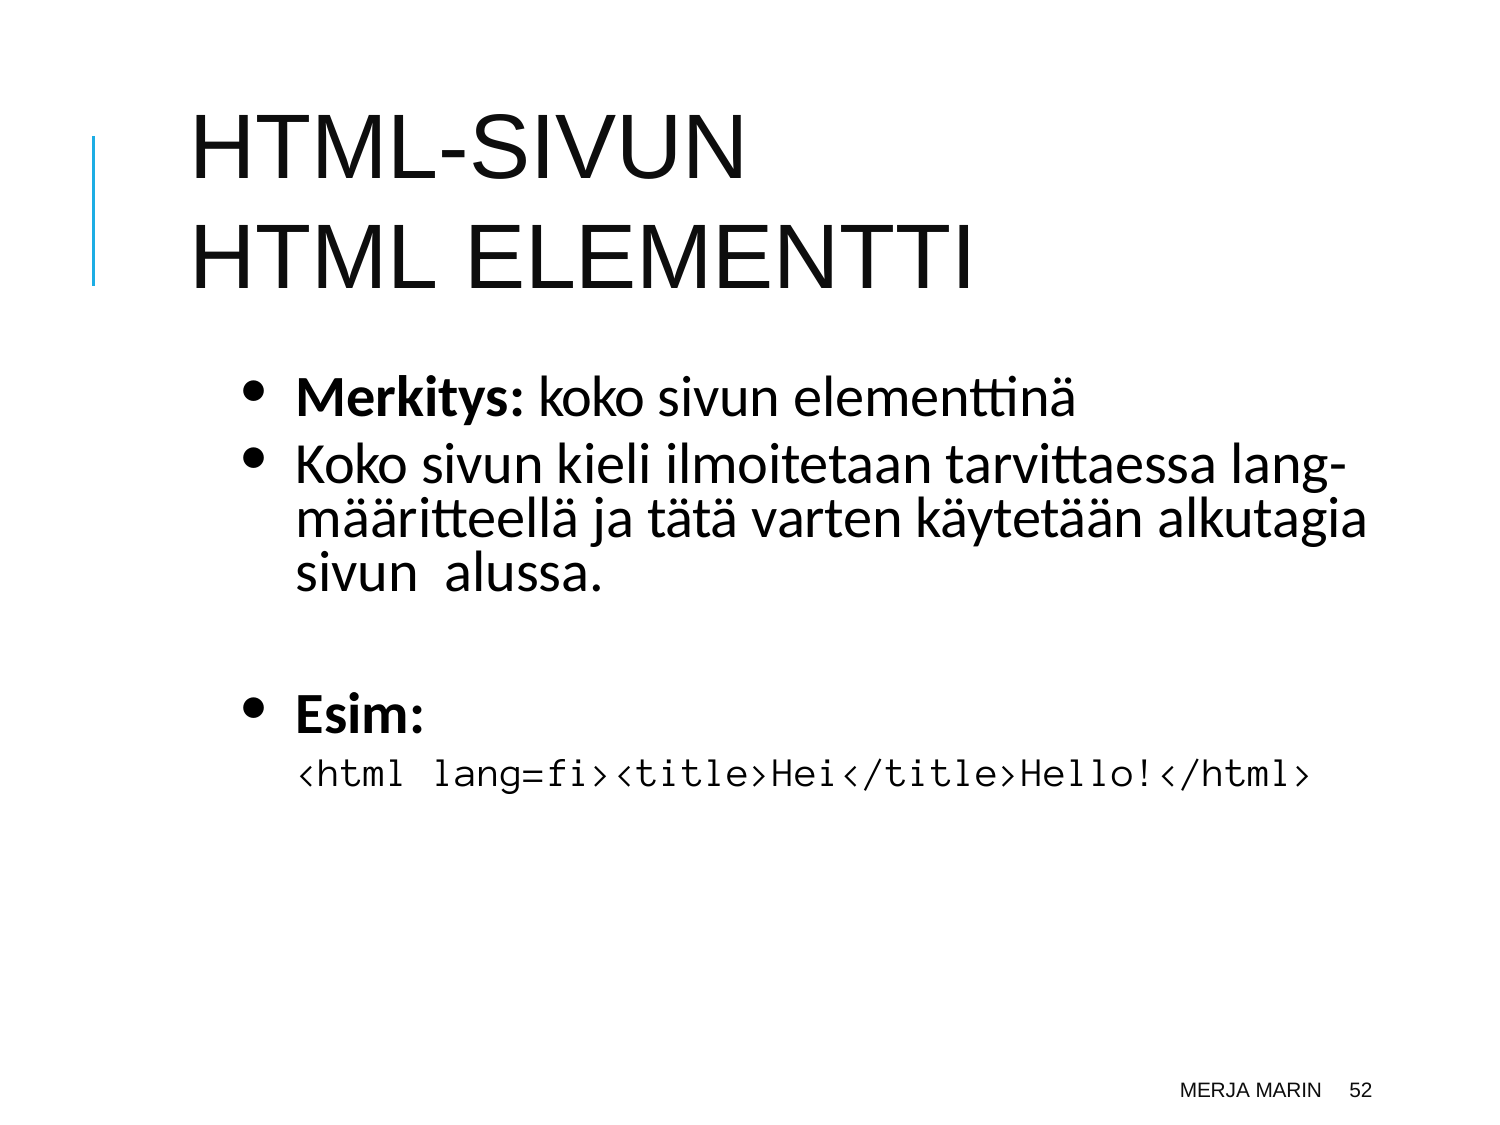

# HTML-sivun html elementti
Merkitys: koko sivun elementtinä
Koko sivun kieli ilmoitetaan tarvittaessa lang-  määritteellä ja tätä varten käytetään alkutagia sivun  alussa.

Esim:
<html lang=fi><title>Hei</title>Hello!</html>
Merja Marin
52